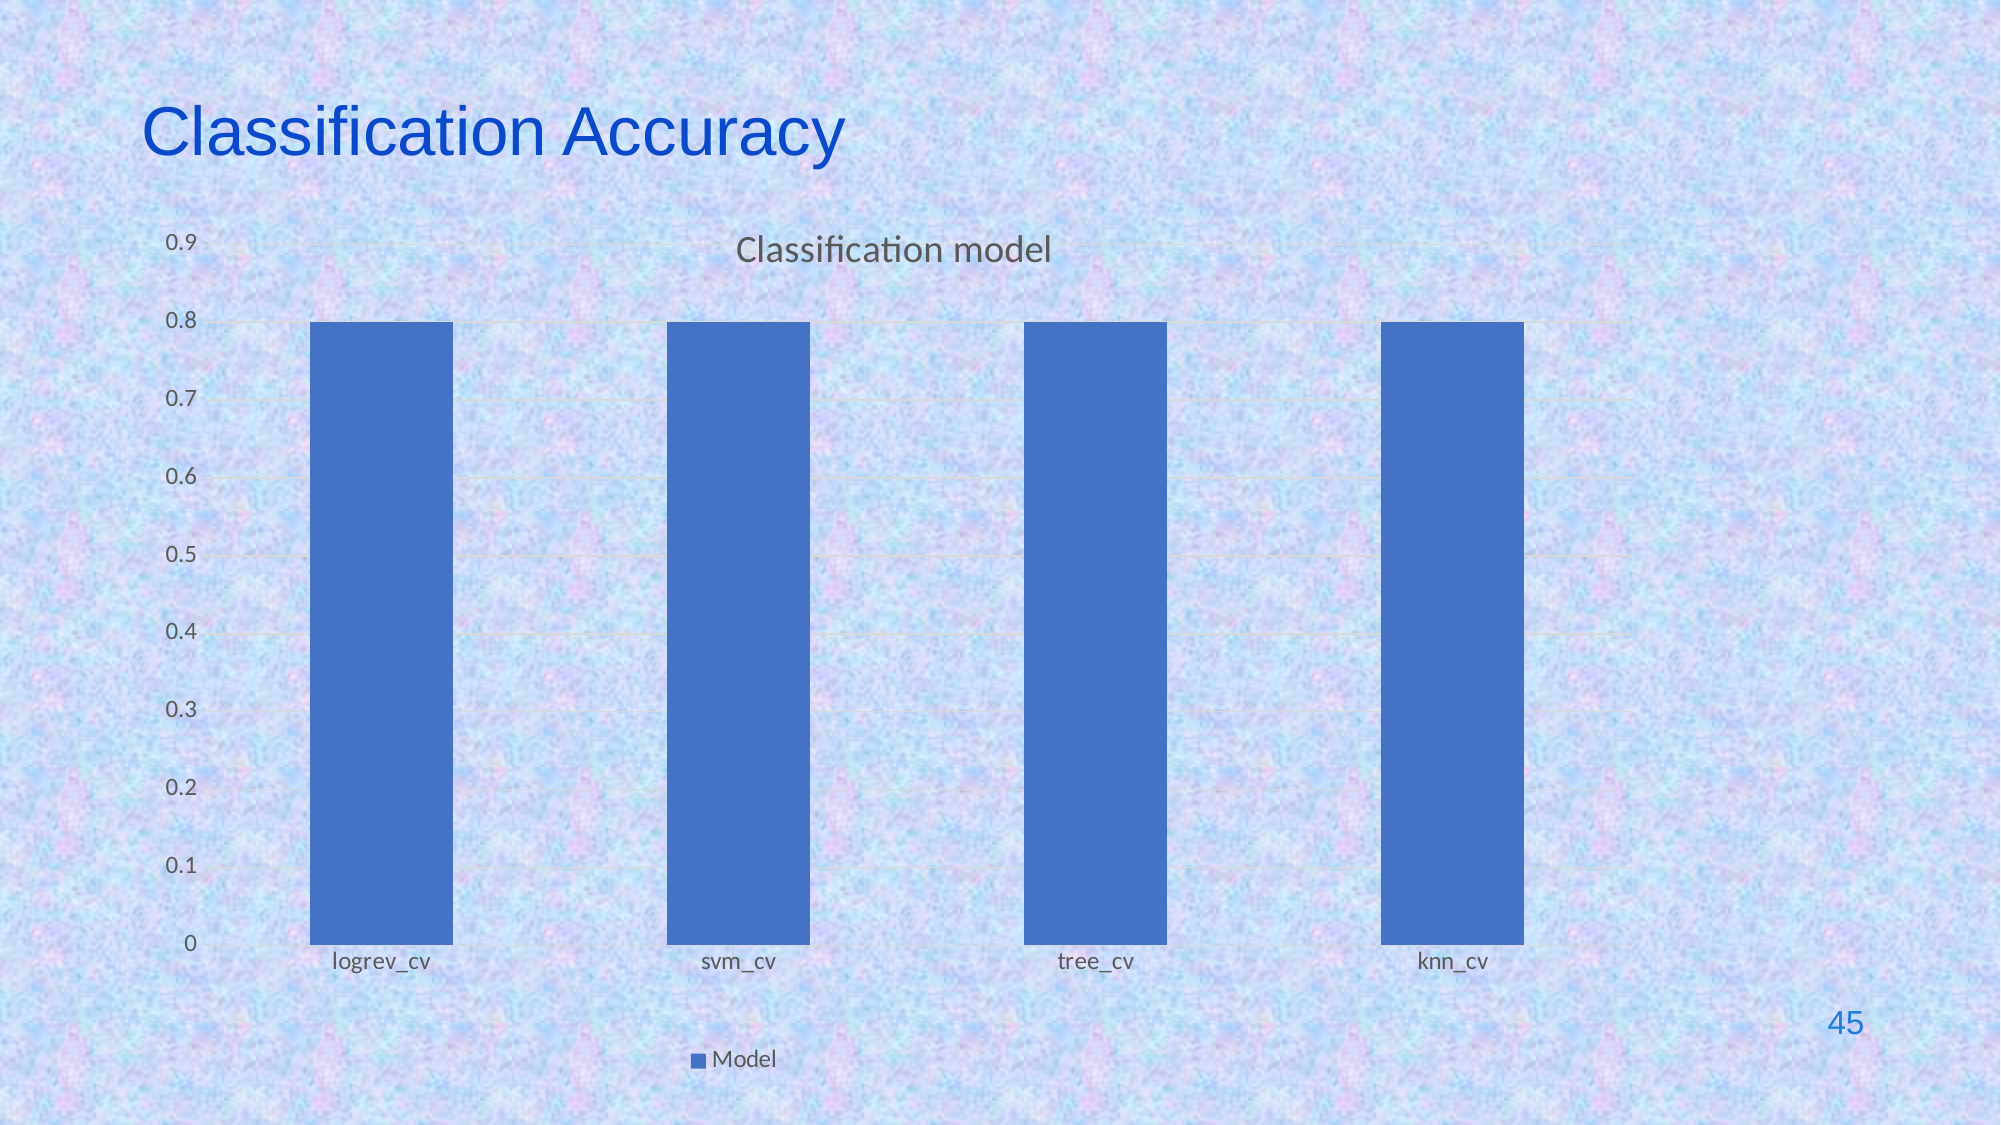

Classification Accuracy

### Chart: Classification model

| Category | Model |
|---|---|
| logrev_cv | 0.8 |
| svm_cv | 0.8 |
| tree_cv | 0.8 |
| knn_cv | 0.8 |
45